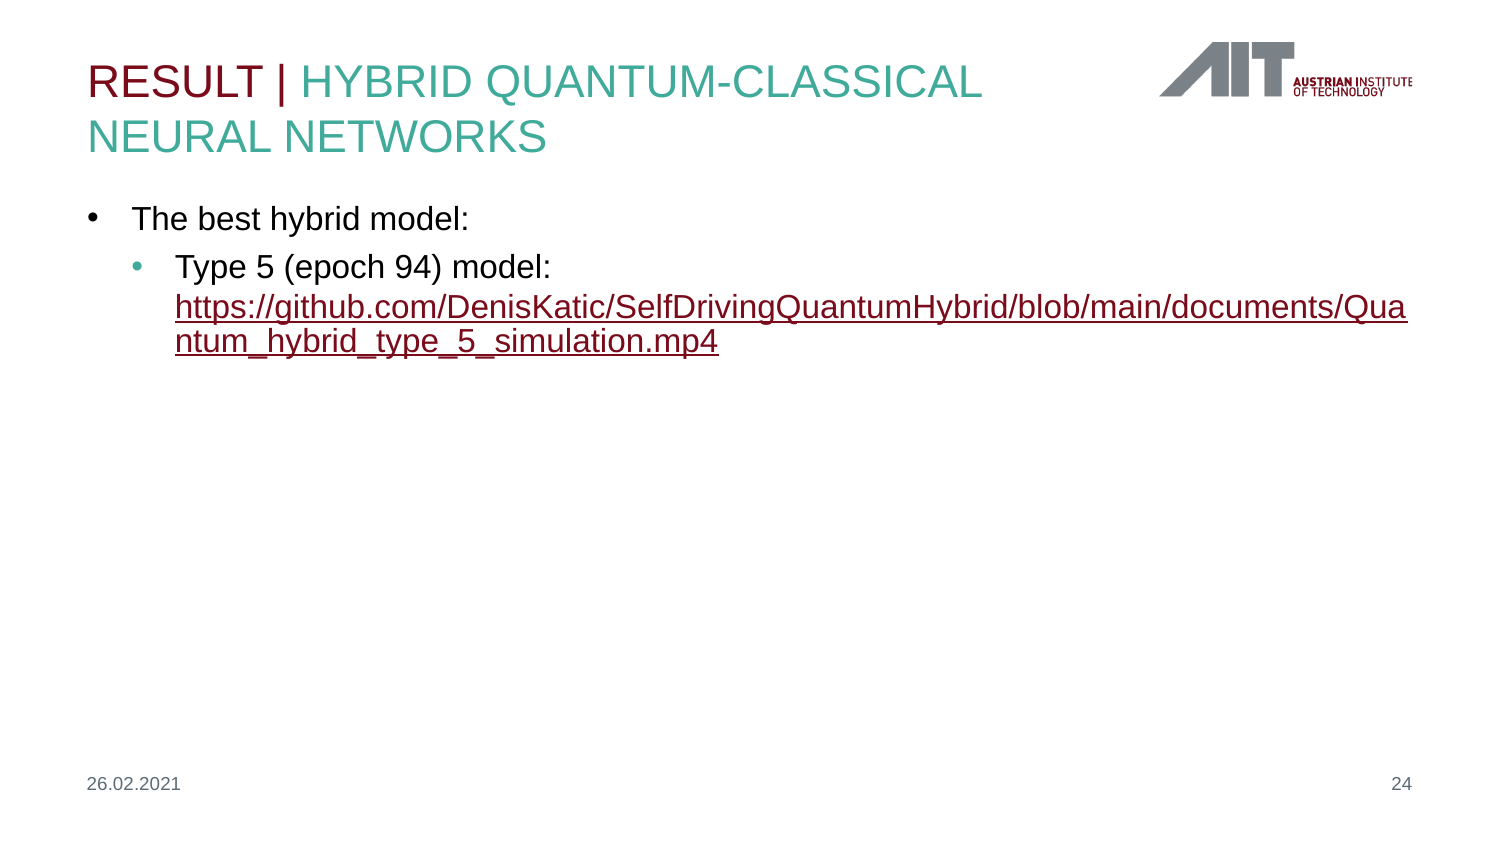

# Result | Hybrid Quantum-classical neural networks
The best hybrid model:
Type 5 (epoch 94) model: https://github.com/DenisKatic/SelfDrivingQuantumHybrid/blob/main/documents/Quantum_hybrid_type_5_simulation.mp4
26.02.2021
24